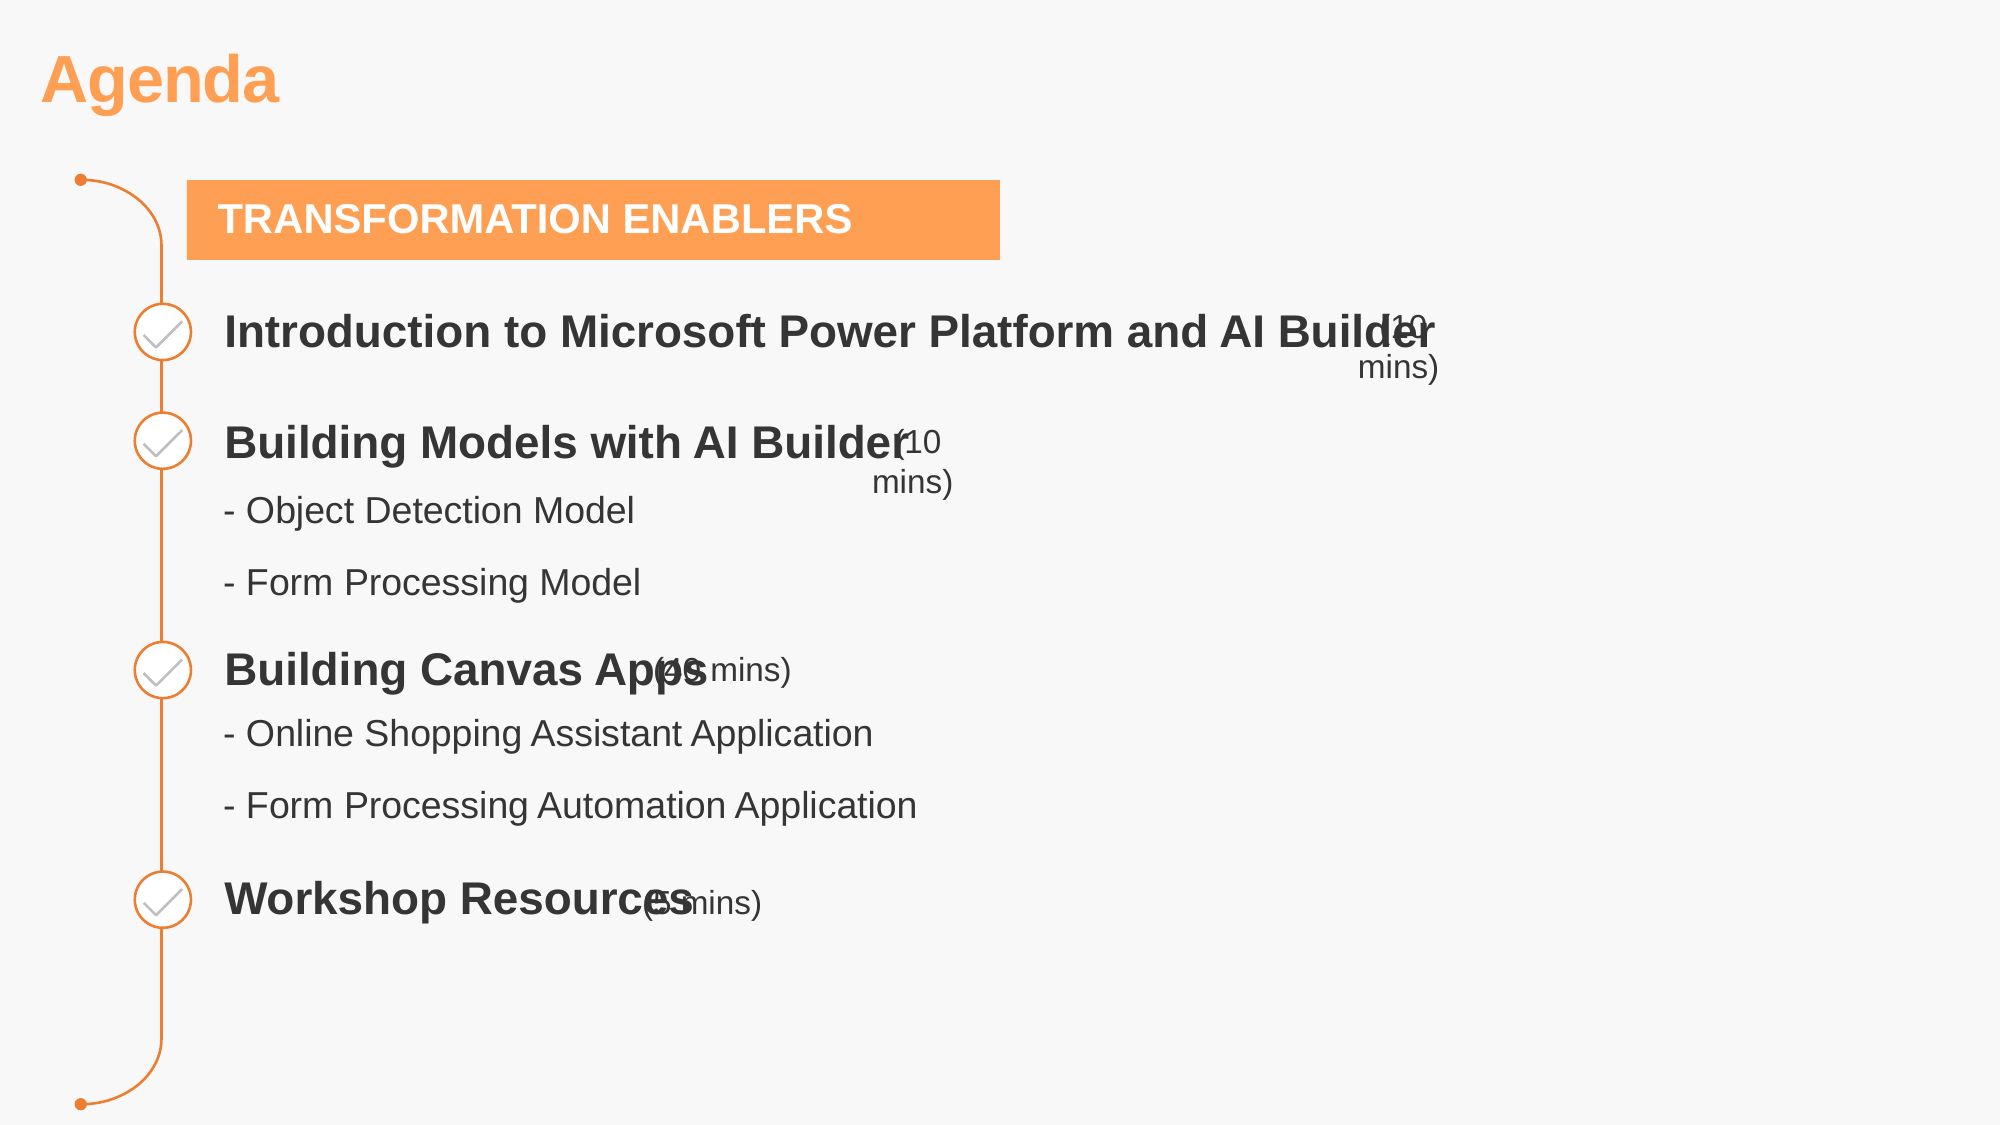

# Agenda

TRANSFORMATION ENABLERS
Introduction to Microsoft Power Platform and AI Builder

(10 mins)

Building Models with AI Builder
(10 mins)
- Object Detection Model

- Form Processing Model

Building Canvas Apps

(40 mins)
- Online Shopping Assistant Application

- Form Processing Automation Application

Workshop Resources

(5 mins)